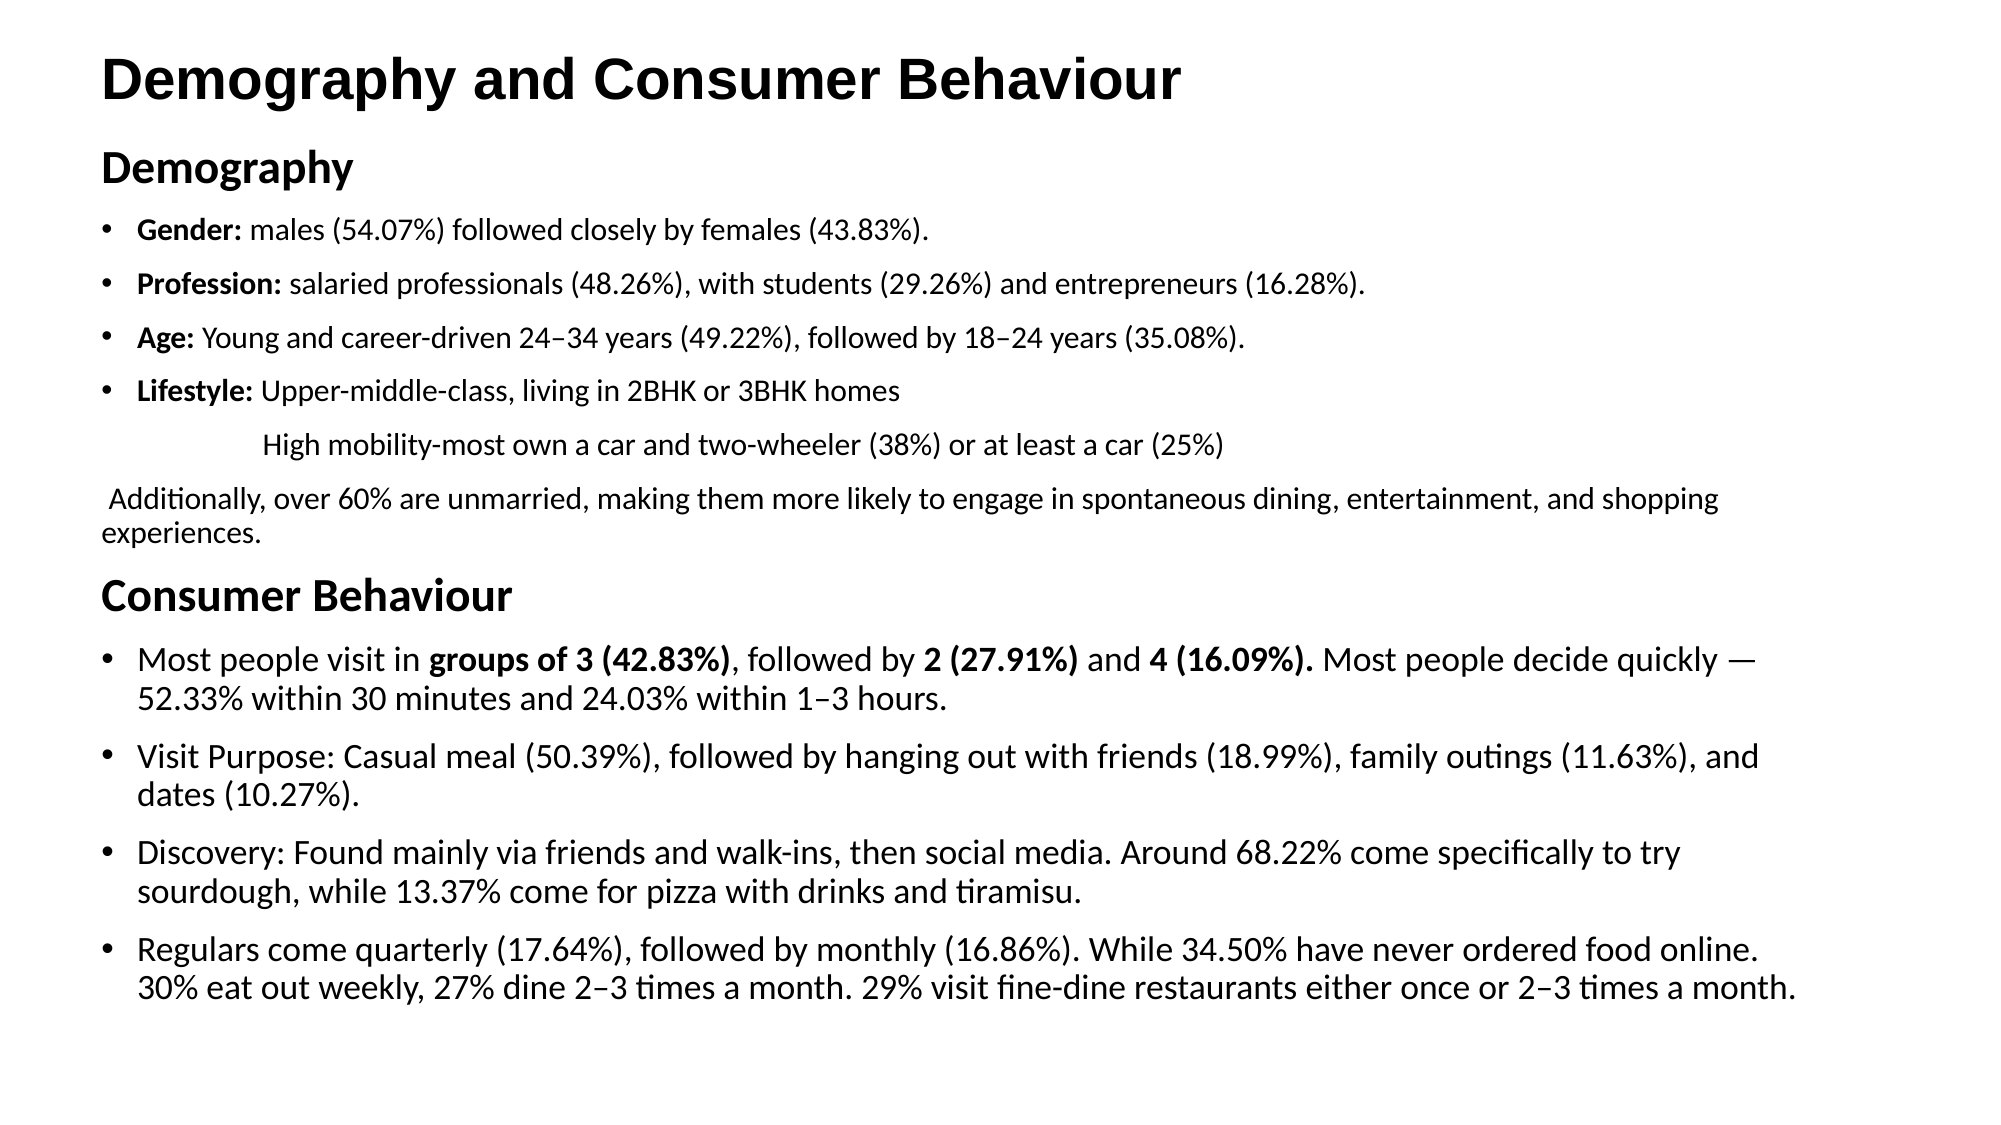

# Demography and Consumer Behaviour
Demography
Gender: males (54.07%) followed closely by females (43.83%).
Profession: salaried professionals (48.26%), with students (29.26%) and entrepreneurs (16.28%).
Age: Young and career-driven 24–34 years (49.22%), followed by 18–24 years (35.08%).
Lifestyle: Upper-middle-class, living in 2BHK or 3BHK homes
                       High mobility-most own a car and two-wheeler (38%) or at least a car (25%)
 Additionally, over 60% are unmarried, making them more likely to engage in spontaneous dining, entertainment, and shopping experiences.
Consumer Behaviour
Most people visit in groups of 3 (42.83%), followed by 2 (27.91%) and 4 (16.09%). Most people decide quickly — 52.33% within 30 minutes and 24.03% within 1–3 hours.
Visit Purpose: Casual meal (50.39%), followed by hanging out with friends (18.99%), family outings (11.63%), and dates (10.27%).
Discovery: Found mainly via friends and walk-ins, then social media. Around 68.22% come specifically to try sourdough, while 13.37% come for pizza with drinks and tiramisu.
Regulars come quarterly (17.64%), followed by monthly (16.86%). While 34.50% have never ordered food online. 30% eat out weekly, 27% dine 2–3 times a month. 29% visit fine-dine restaurants either once or 2–3 times a month.